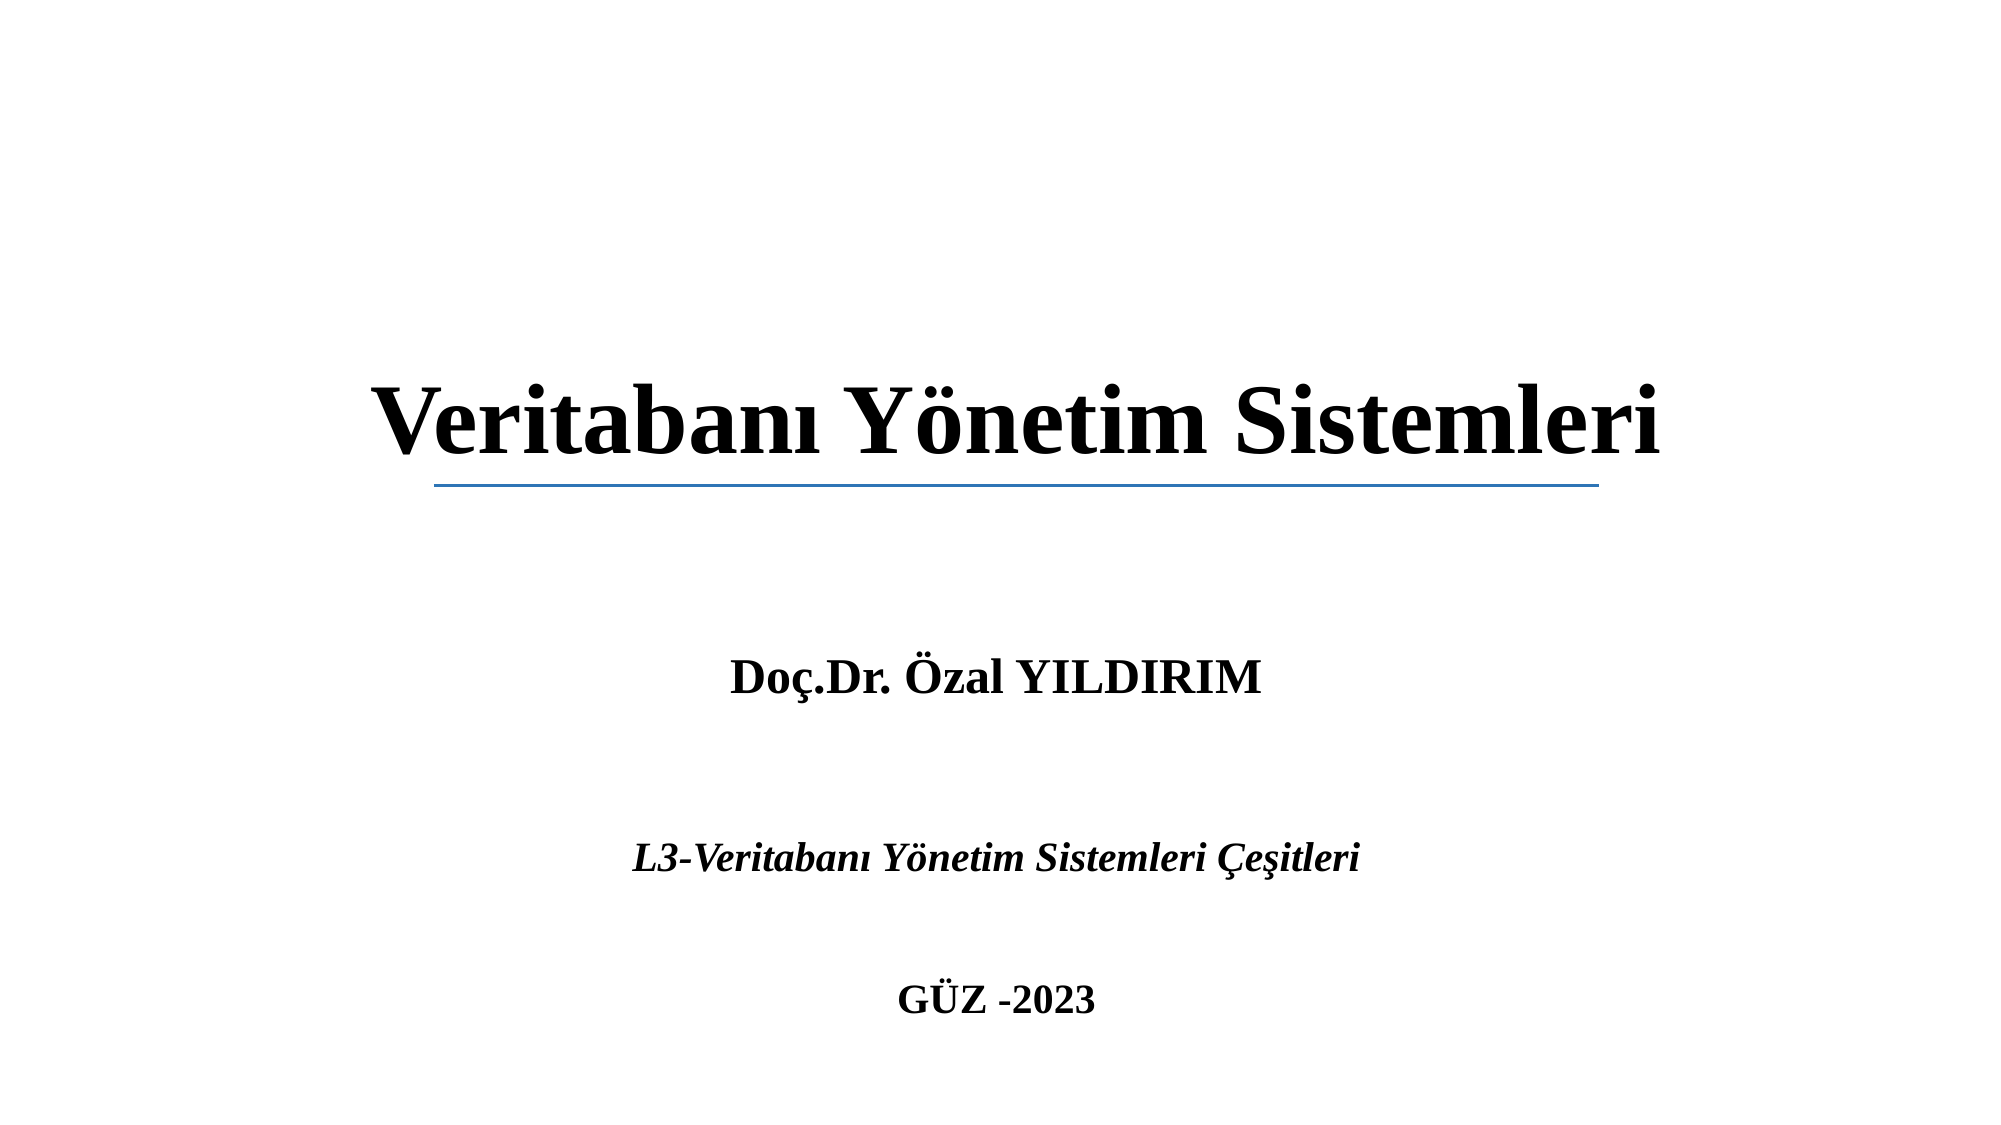

# Veritabanı Yönetim Sistemleri
Doç.Dr. Özal YILDIRIM
L3-Veritabanı Yönetim Sistemleri Çeşitleri
GÜZ -2023